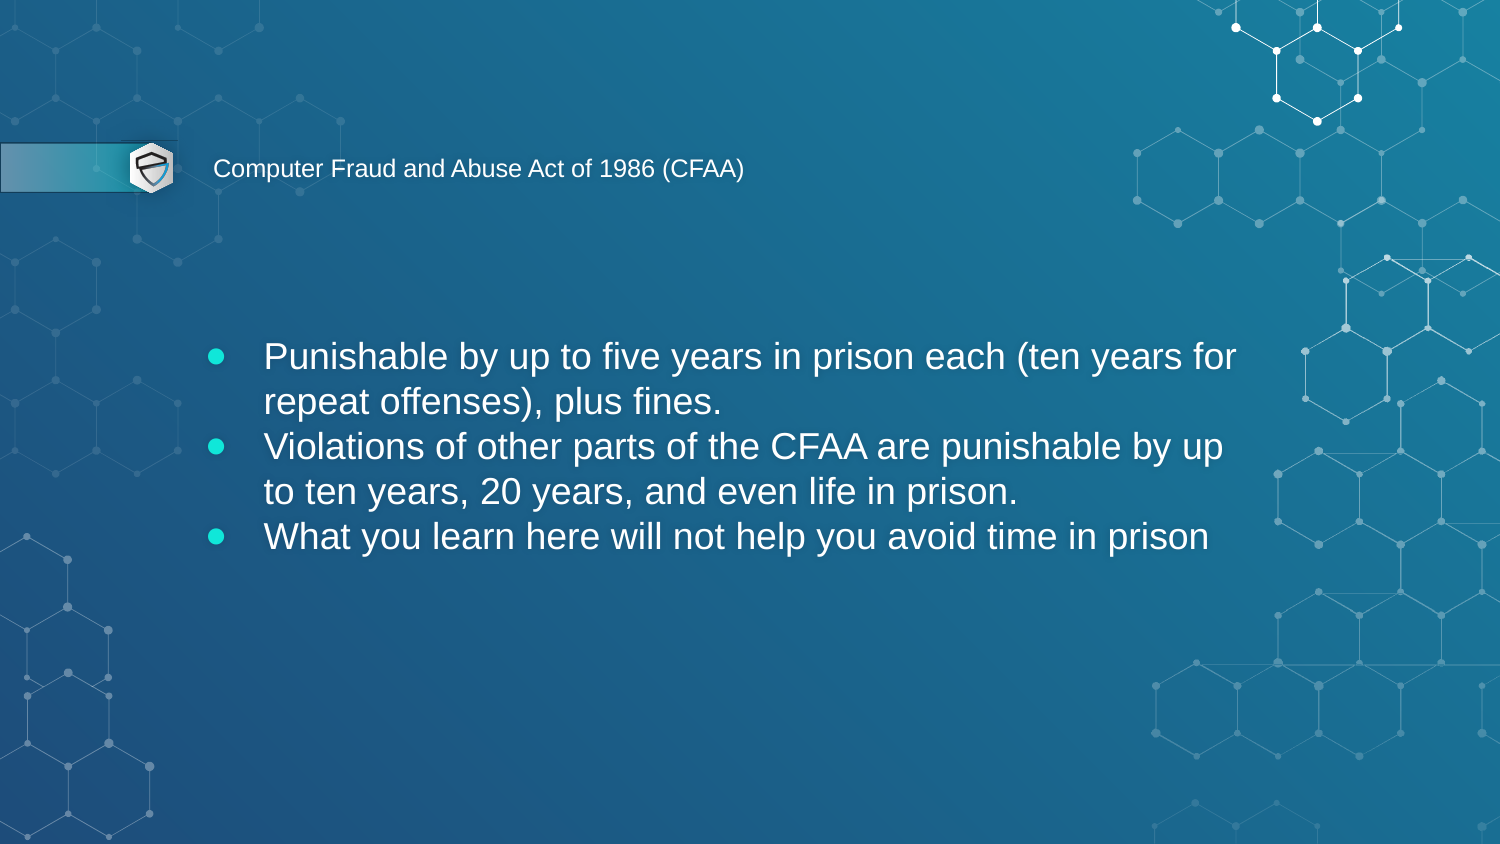

# Computer Fraud and Abuse Act of 1986 (CFAA)
Punishable by up to five years in prison each (ten years for repeat offenses), plus fines.
Violations of other parts of the CFAA are punishable by up to ten years, 20 years, and even life in prison.
What you learn here will not help you avoid time in prison